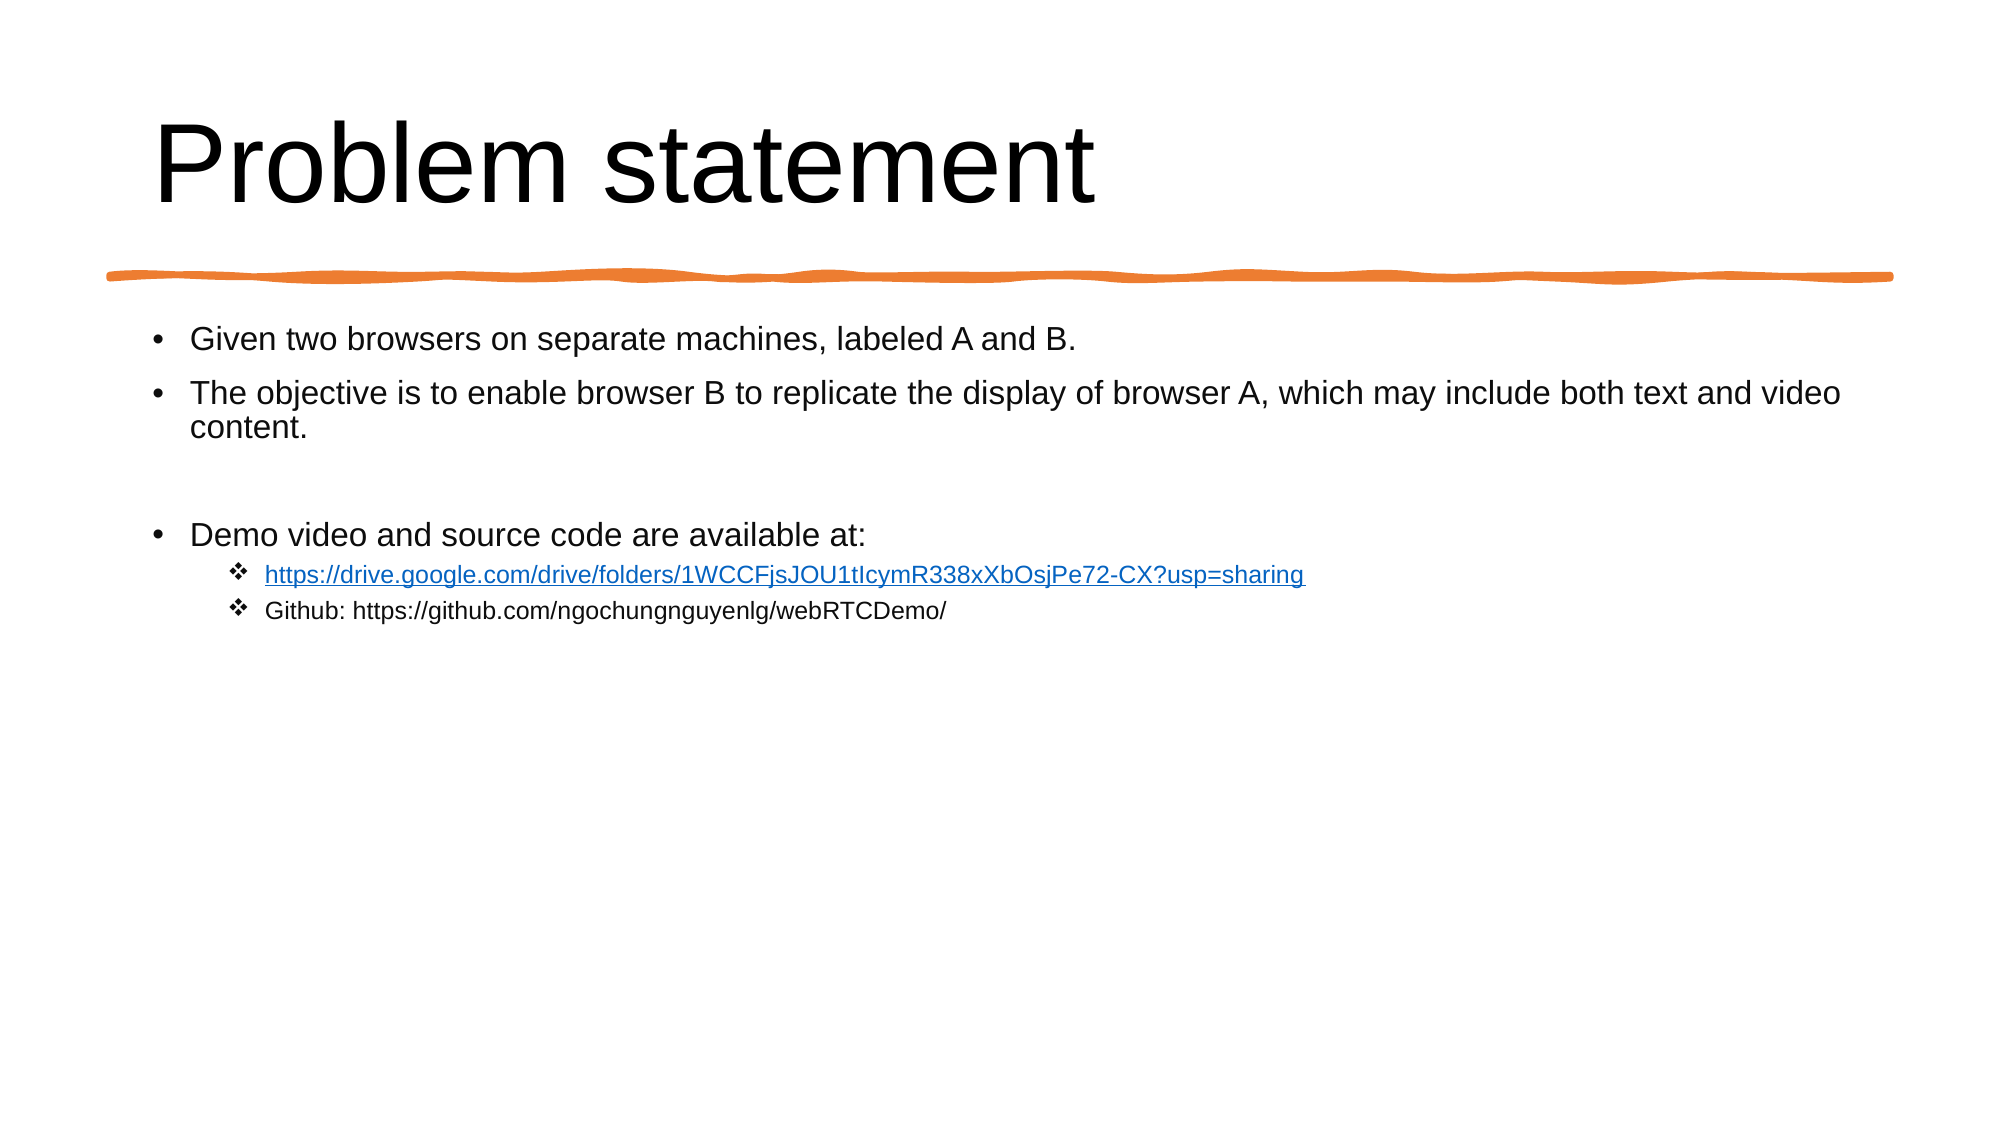

# Problem statement

Given two browsers on separate machines, labeled A and B.
The objective is to enable browser B to replicate the display of browser A, which may include both text and video content.

Demo video and source code are available at:
https://drive.google.com/drive/folders/1WCCFjsJOU1tIcymR338xXbOsjPe72-CX?usp=sharing
Github: https://github.com/ngochungnguyenlg/webRTCDemo/